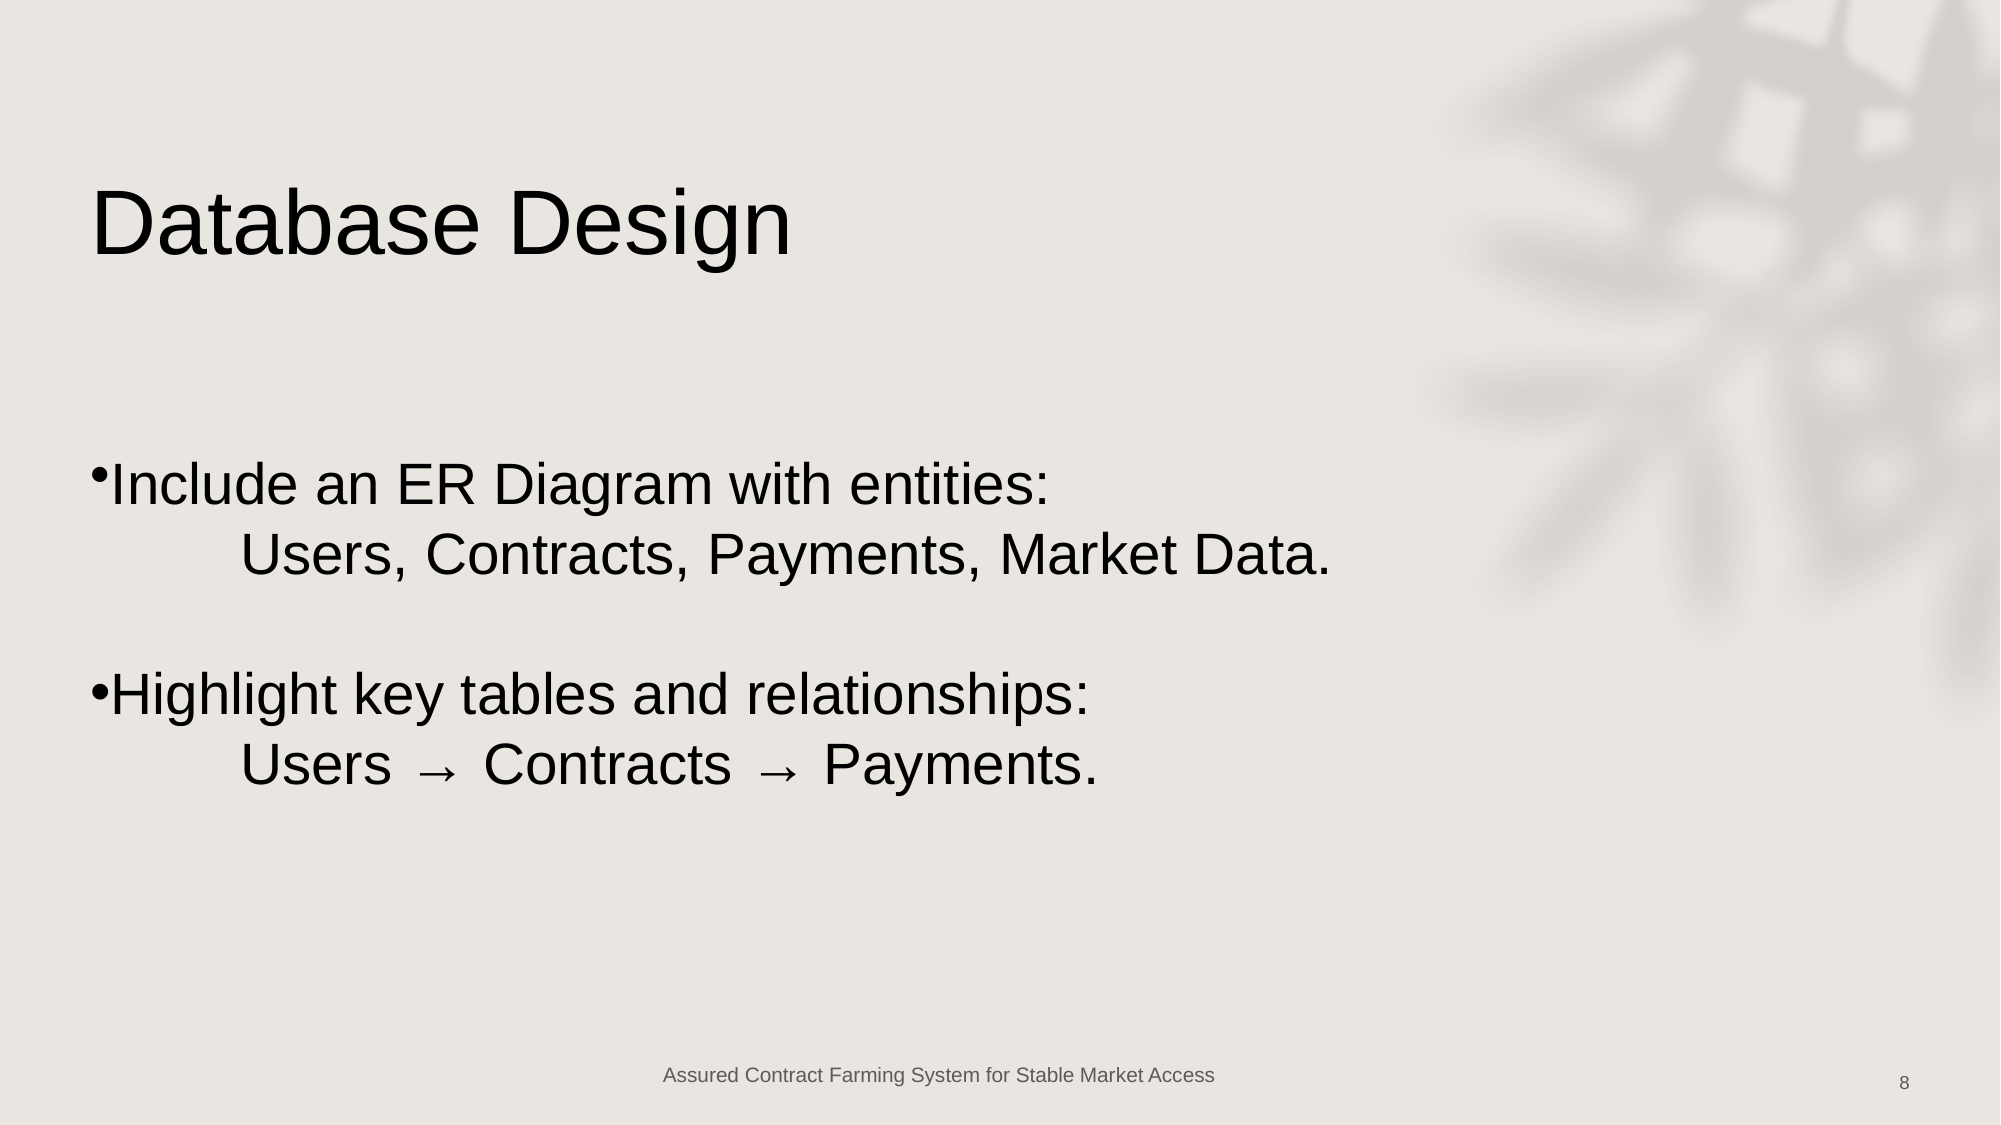

# Database Design

Include an ER Diagram with entities:
	Users, Contracts, Payments, Market Data.

Highlight key tables and relationships:
	Users → Contracts → Payments.

Assured Contract Farming System for Stable Market Access
8